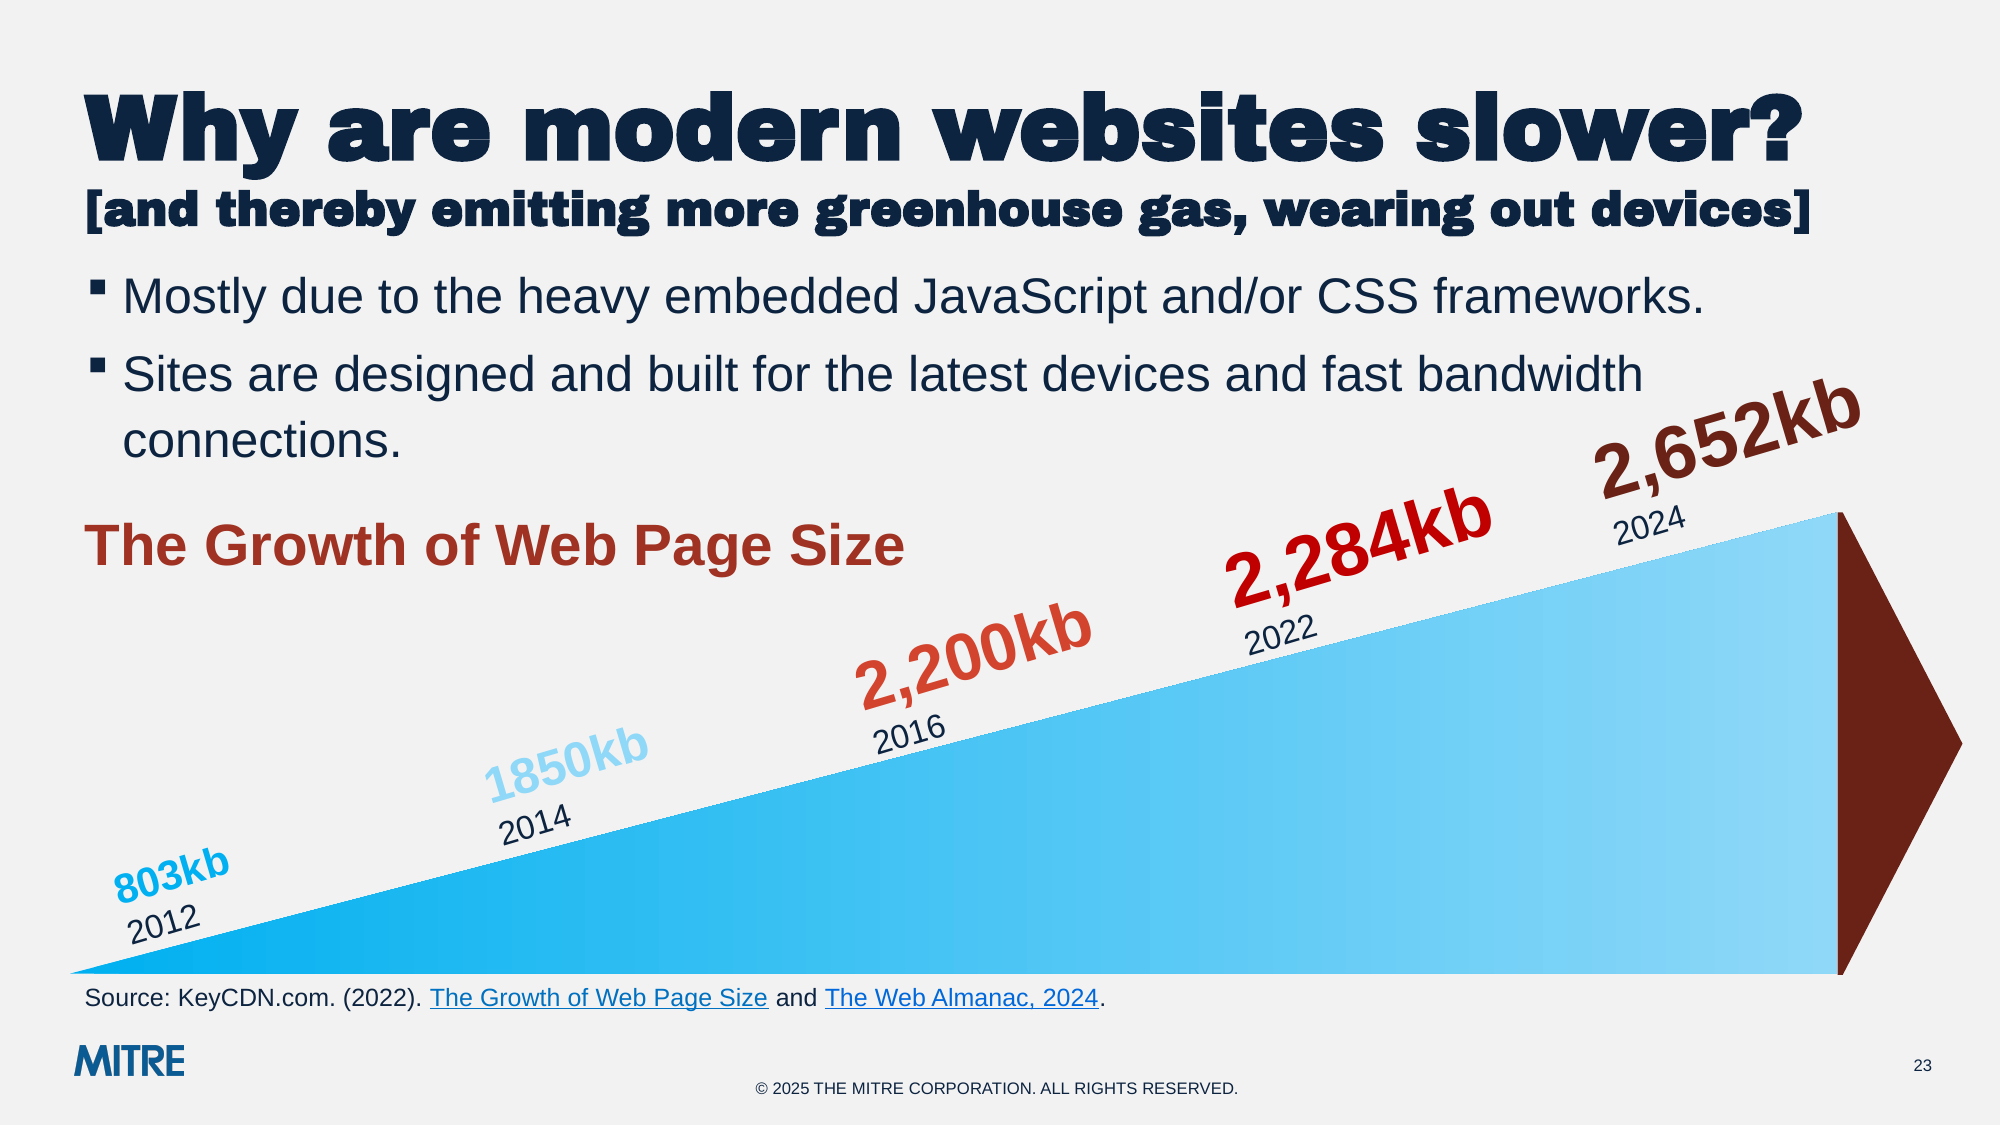

# Why are modern websites slower? [and thereby emitting more greenhouse gas, wearing out devices]
Mostly due to the heavy embedded JavaScript and/or CSS frameworks.
Sites are designed and built for the latest devices and fast bandwidth connections.
The Growth of Web Page Size

803kb
2012
1850kb
2014
2,200kb
2016
2,284kb
2022
2,652kb
2024
Source: KeyCDN.com. (2022). The Growth of Web Page Size and The Web Almanac, 2024.
23